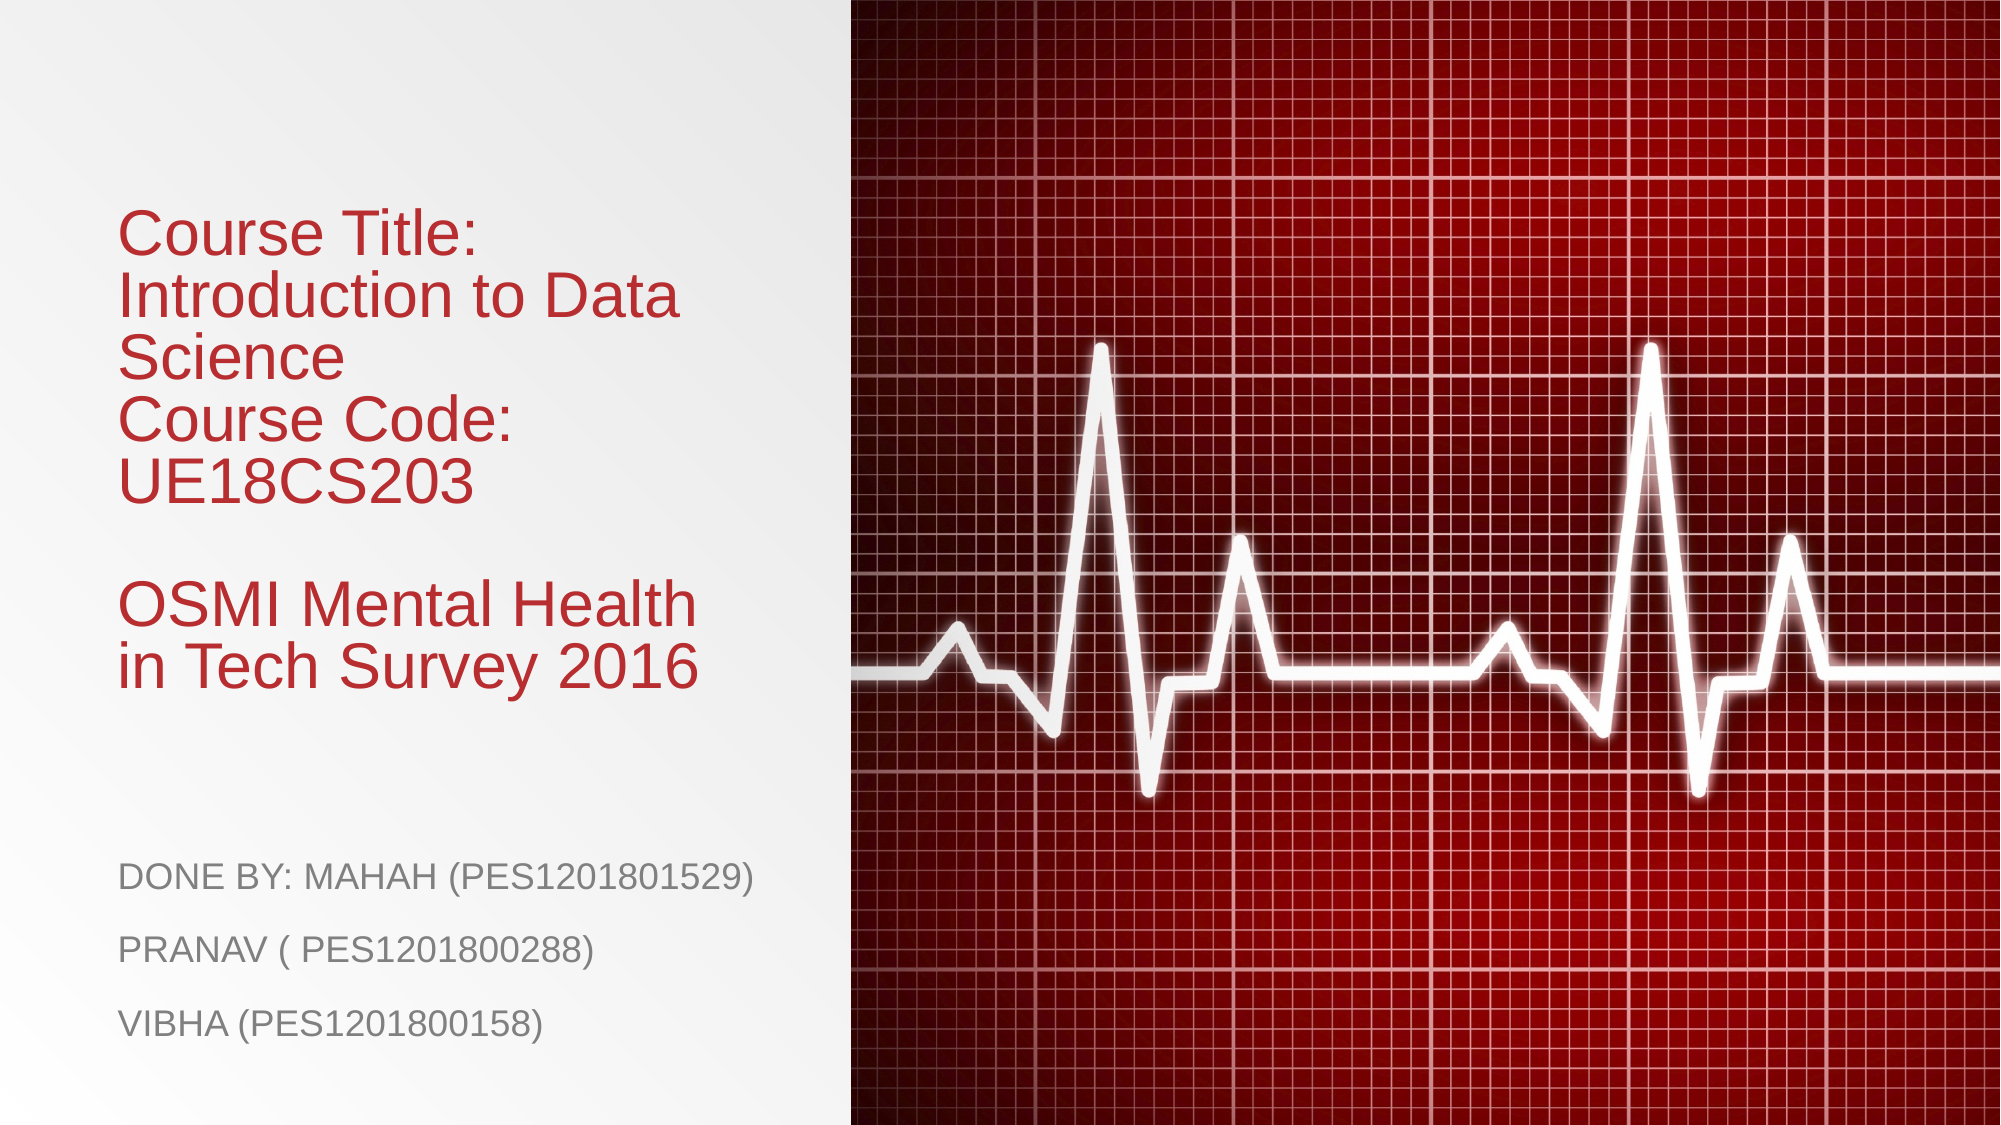

# Course Title: Introduction to Data Science Course Code: UE18CS203 OSMI Mental Health in Tech Survey 2016
Done By: Mahah (PES1201801529)
Pranav ( PES1201800288)
Vibha (PES1201800158)